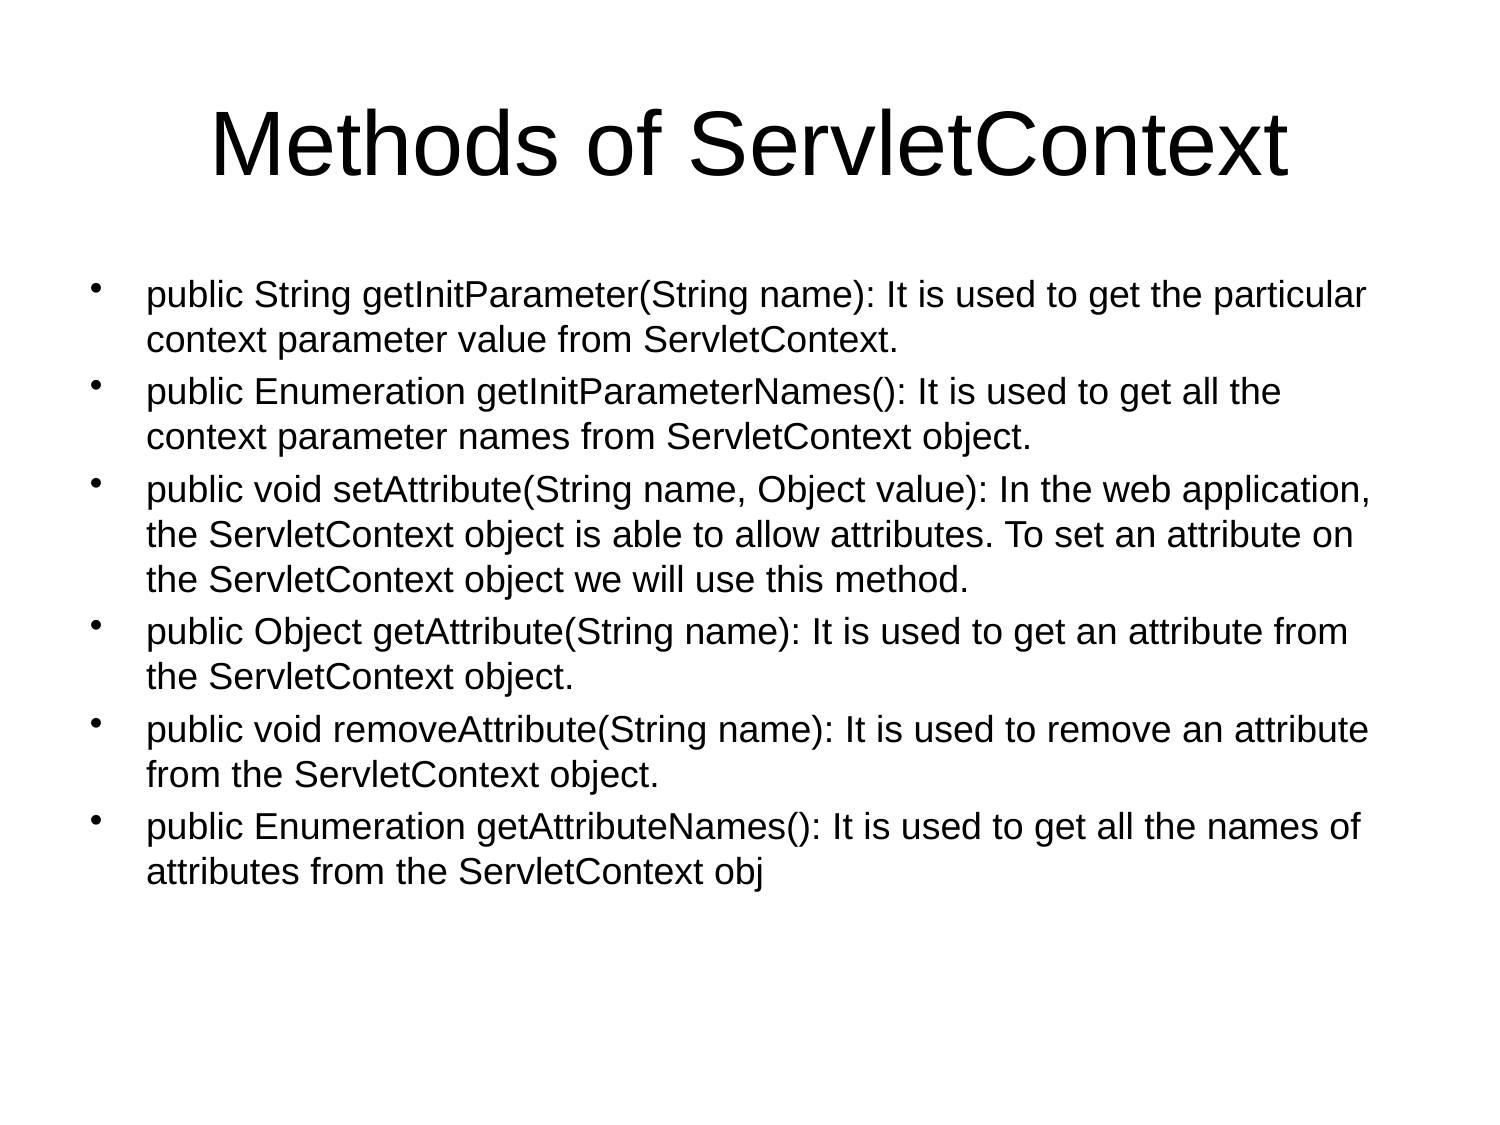

# Methods of ServletContext
public String getInitParameter(String name): It is used to get the particular context parameter value from ServletContext.
public Enumeration getInitParameterNames(): It is used to get all the context parameter names from ServletContext object.
public void setAttribute(String name, Object value): In the web application, the ServletContext object is able to allow attributes. To set an attribute on the ServletContext object we will use this method.
public Object getAttribute(String name): It is used to get an attribute from the ServletContext object.
public void removeAttribute(String name): It is used to remove an attribute from the ServletContext object.
public Enumeration getAttributeNames(): It is used to get all the names of attributes from the ServletContext obj